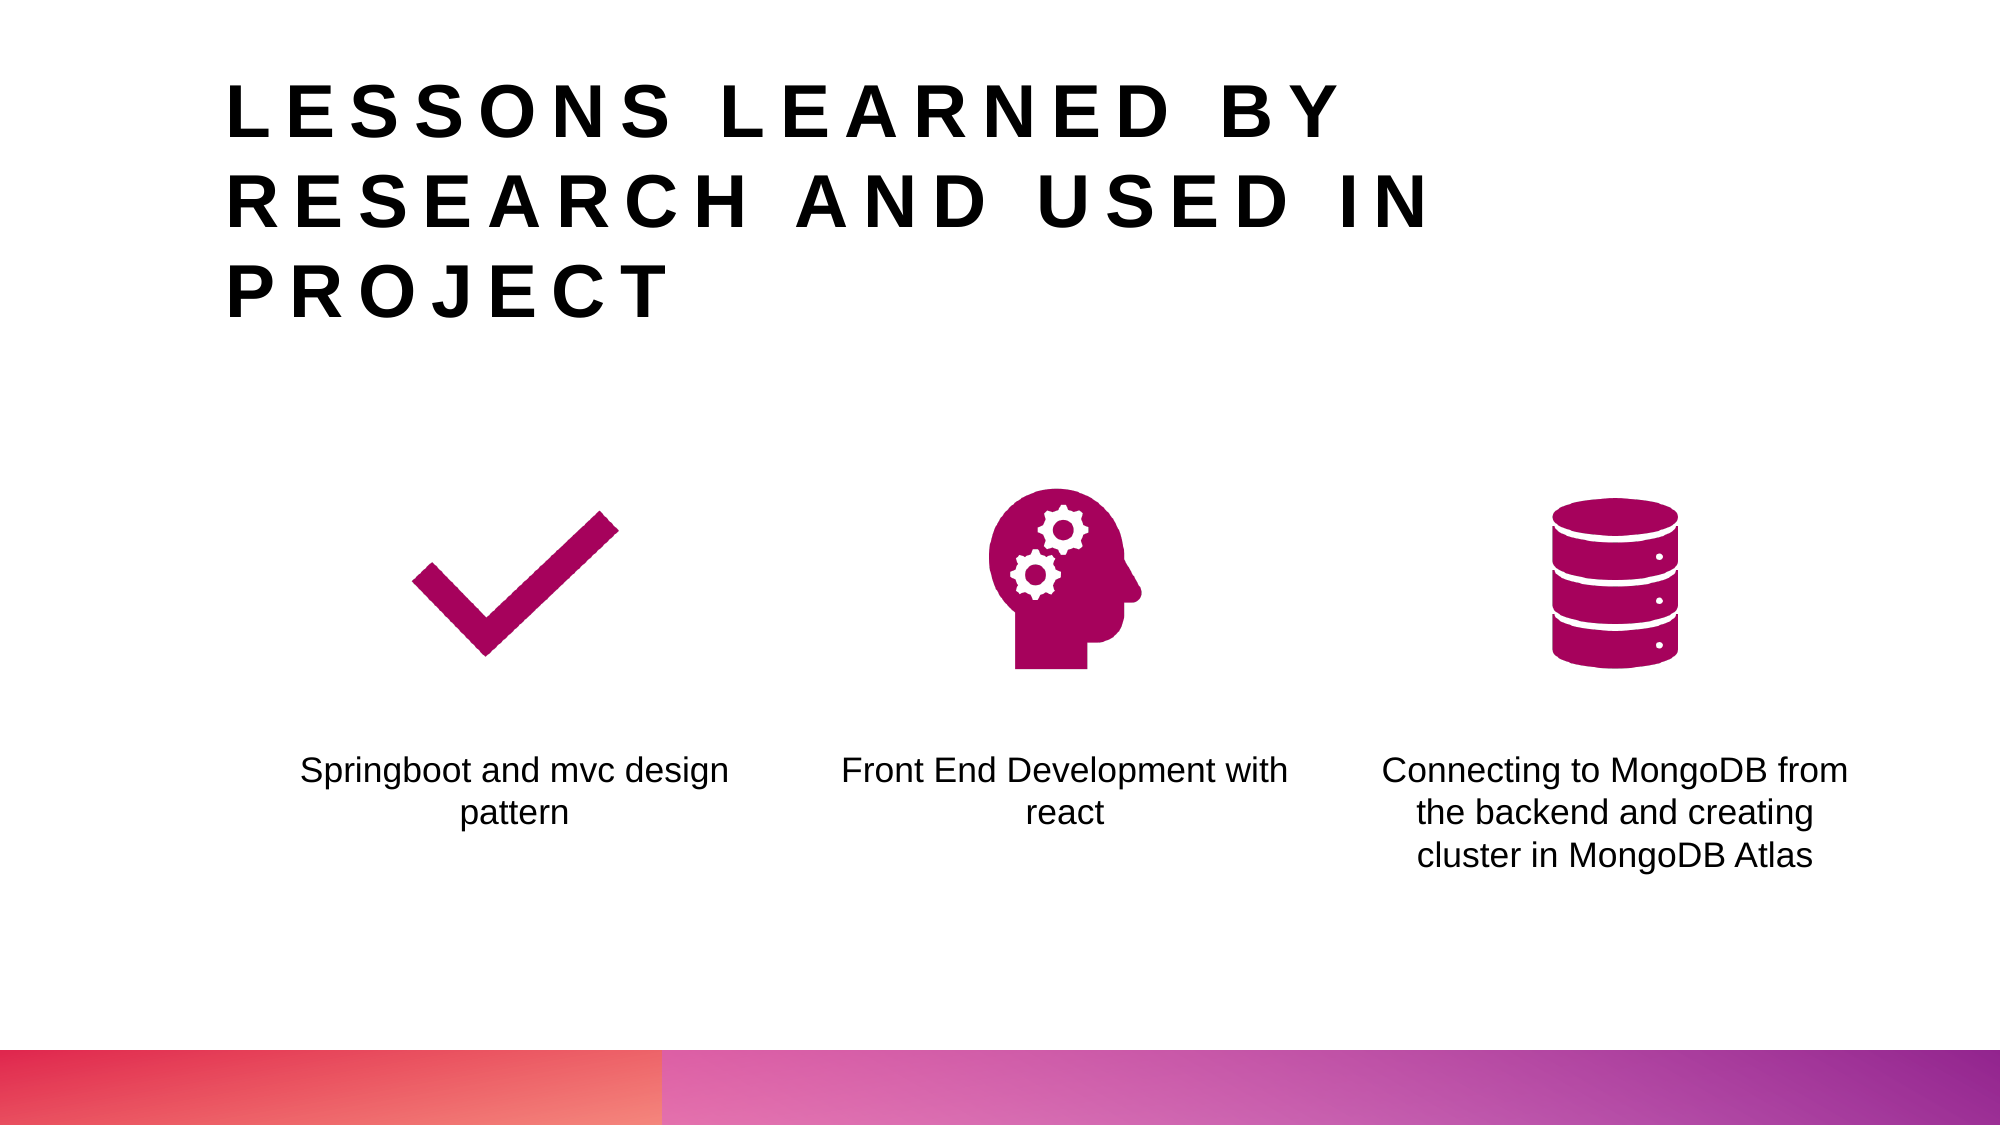

# lessons learned By Research and Used In Project
Springboot and mvc design pattern
Front End Development with react
Connecting to MongoDB from the backend and creating cluster in MongoDB Atlas